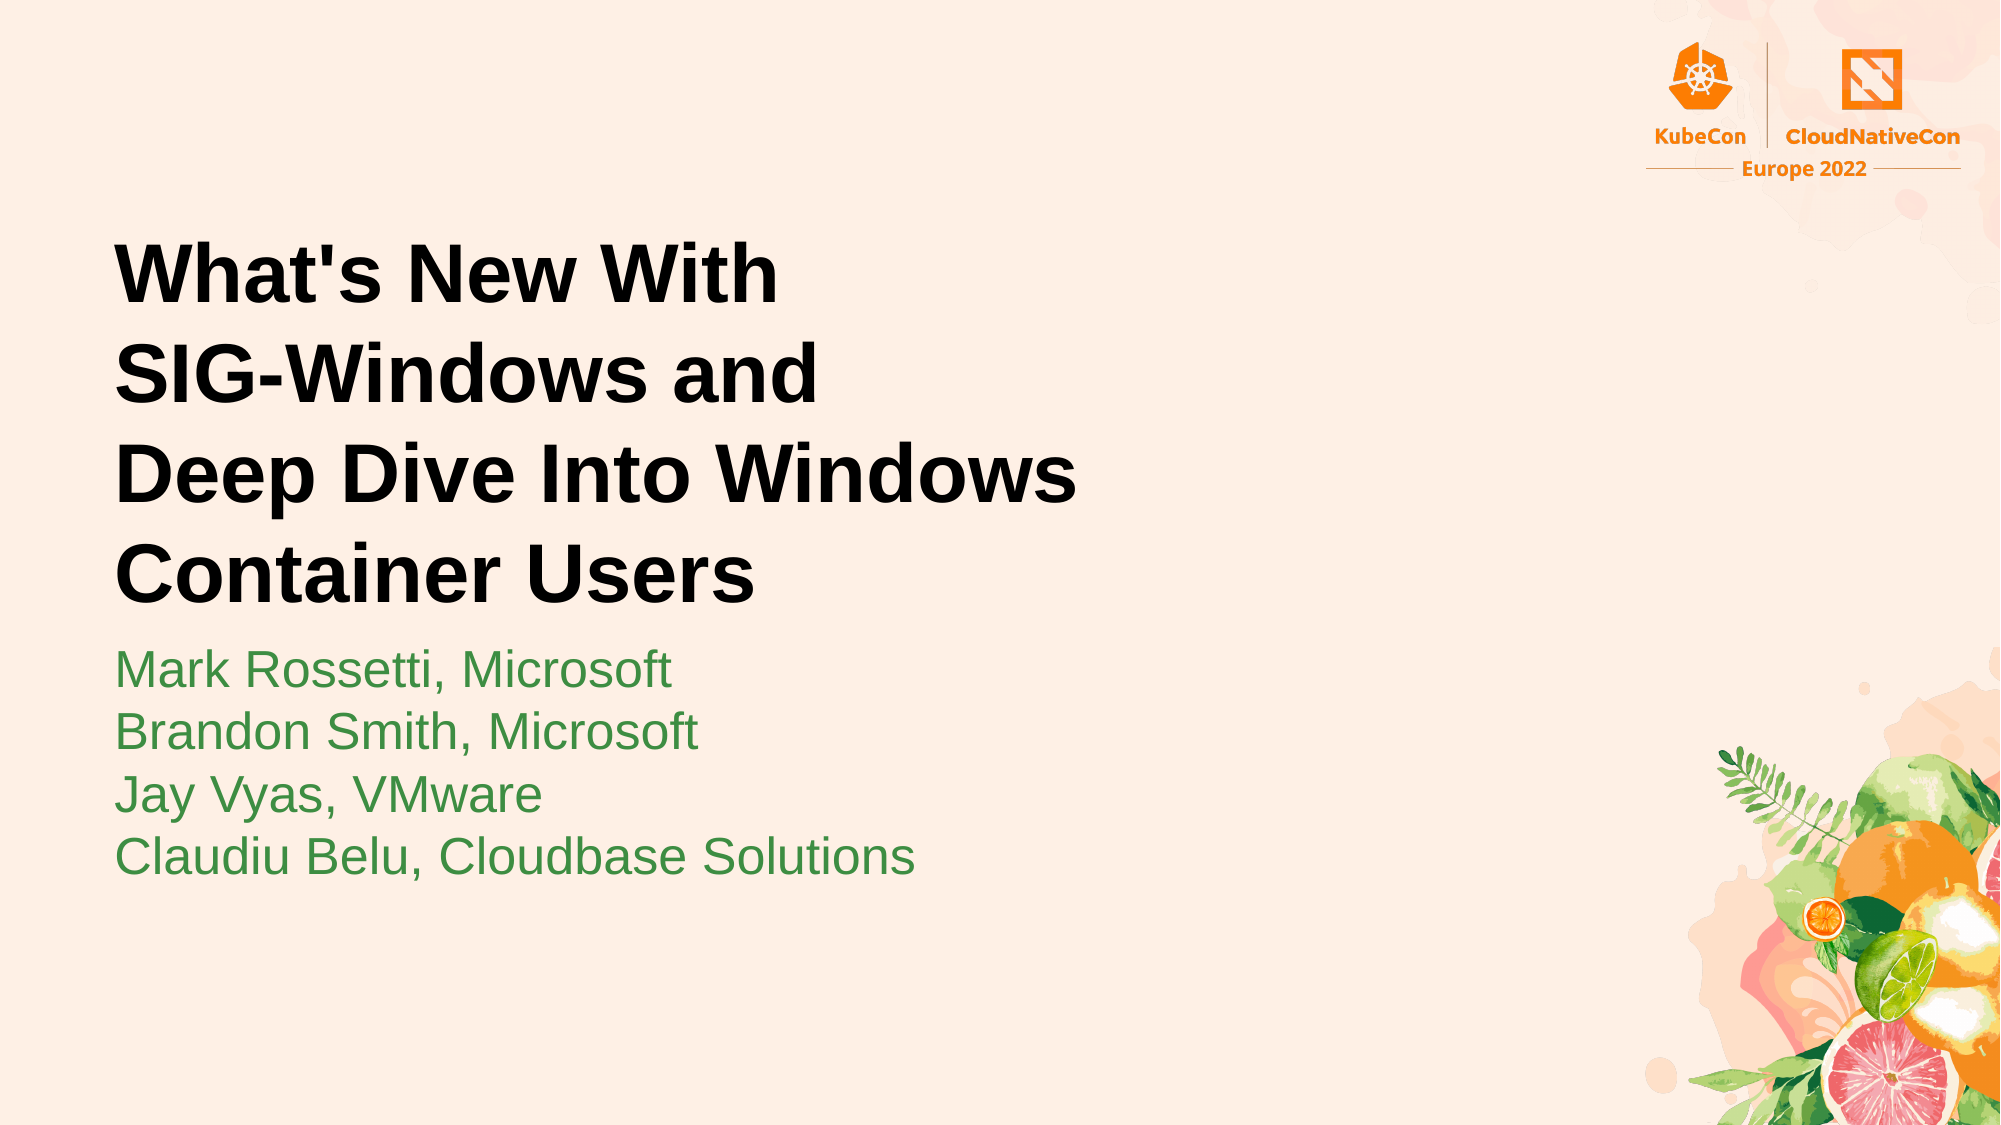

What's New With 
SIG-Windows and
Deep Dive Into Windows 
Container Users
Mark Rossetti, Microsoft
Brandon Smith, Microsoft
Jay Vyas, VMware
Claudiu Belu, Cloudbase Solutions